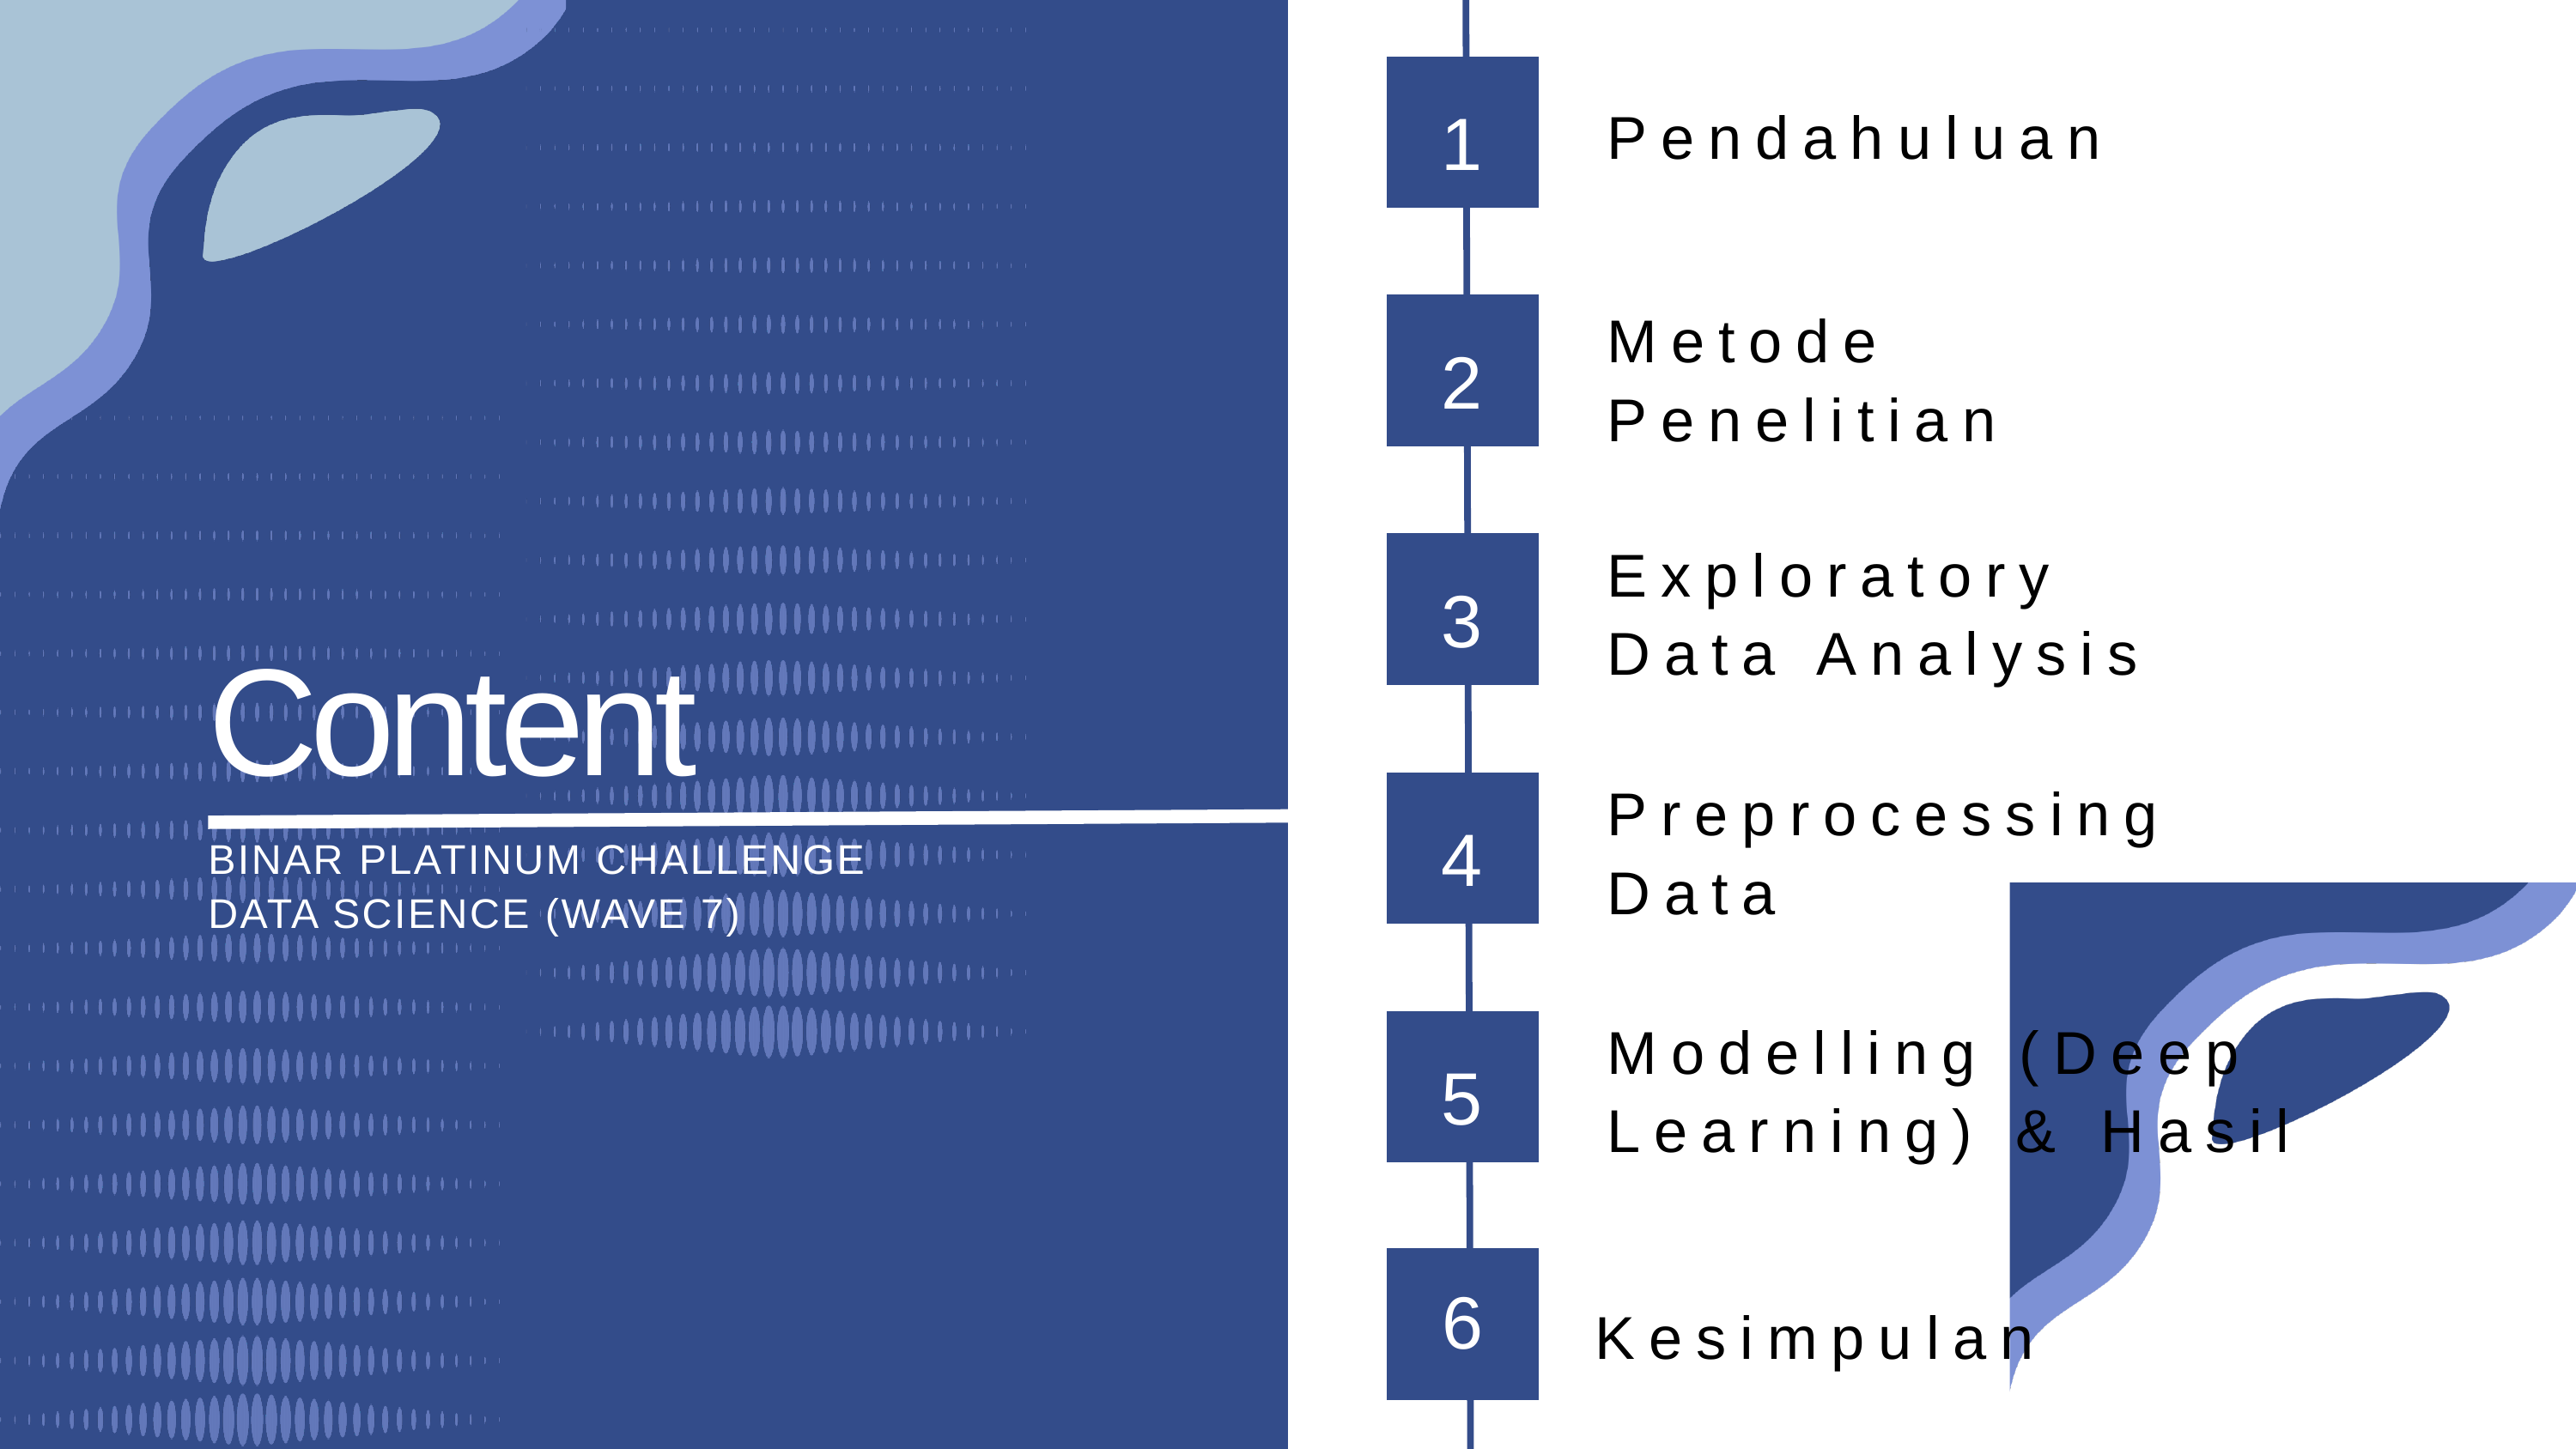

Pendahuluan
1

Metode Penelitian
2
Exploratory Data Analysis

3
Content

Preprocessing Data

BINAR PLATINUM CHALLENGE
DATA SCIENCE (WAVE 7)
4

Modelling (Deep Learning) & Hasil

5

Kesimpulan
6